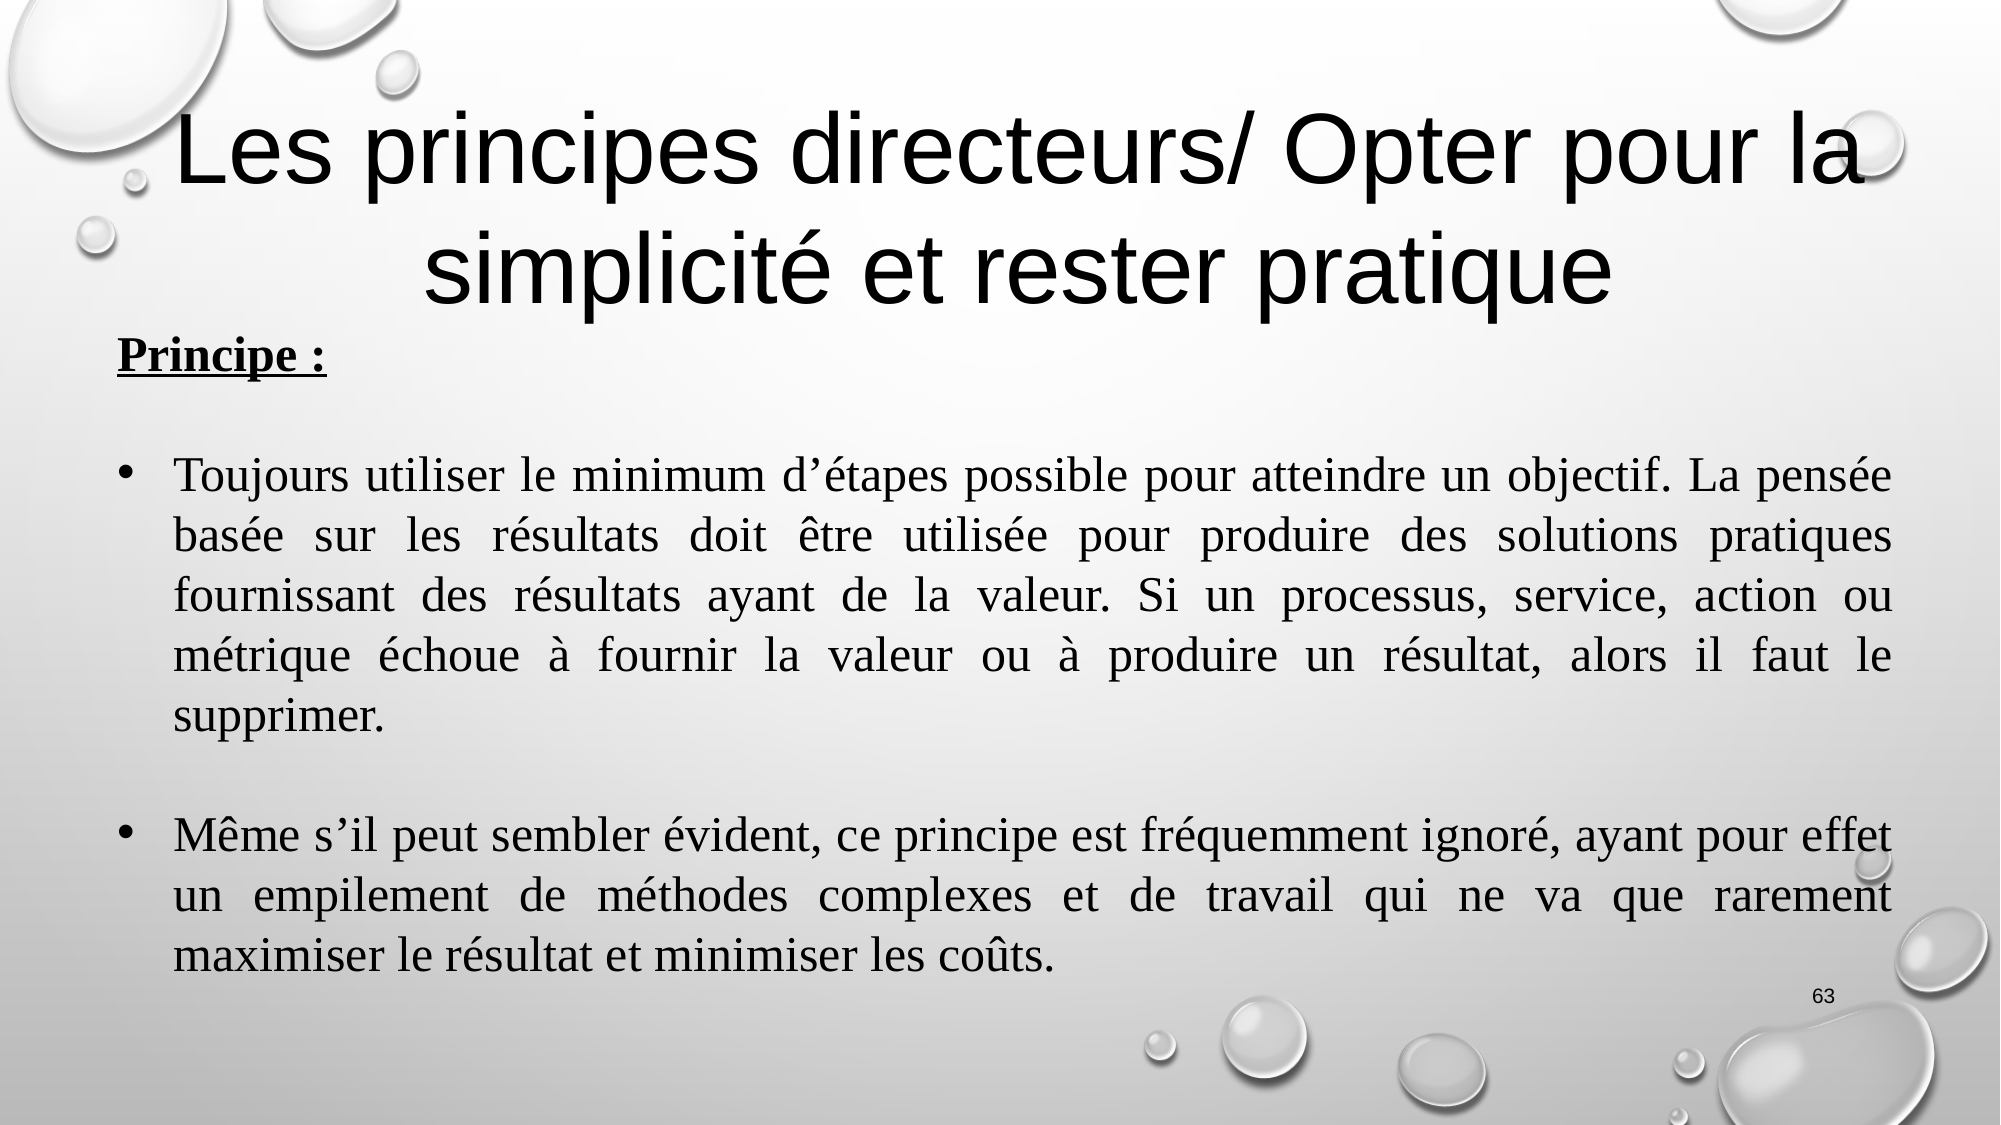

Les principes directeurs/ Opter pour la simplicité et rester pratique
Principe :

Toujours utiliser le minimum d’étapes possible pour atteindre un objectif. La pensée basée sur les résultats doit être utilisée pour produire des solutions pratiques fournissant des résultats ayant de la valeur. Si un processus, service, action ou métrique échoue à fournir la valeur ou à produire un résultat, alors il faut le supprimer.

Même s’il peut sembler évident, ce principe est fréquemment ignoré, ayant pour effet un empilement de méthodes complexes et de travail qui ne va que rarement maximiser le résultat et minimiser les coûts.
63